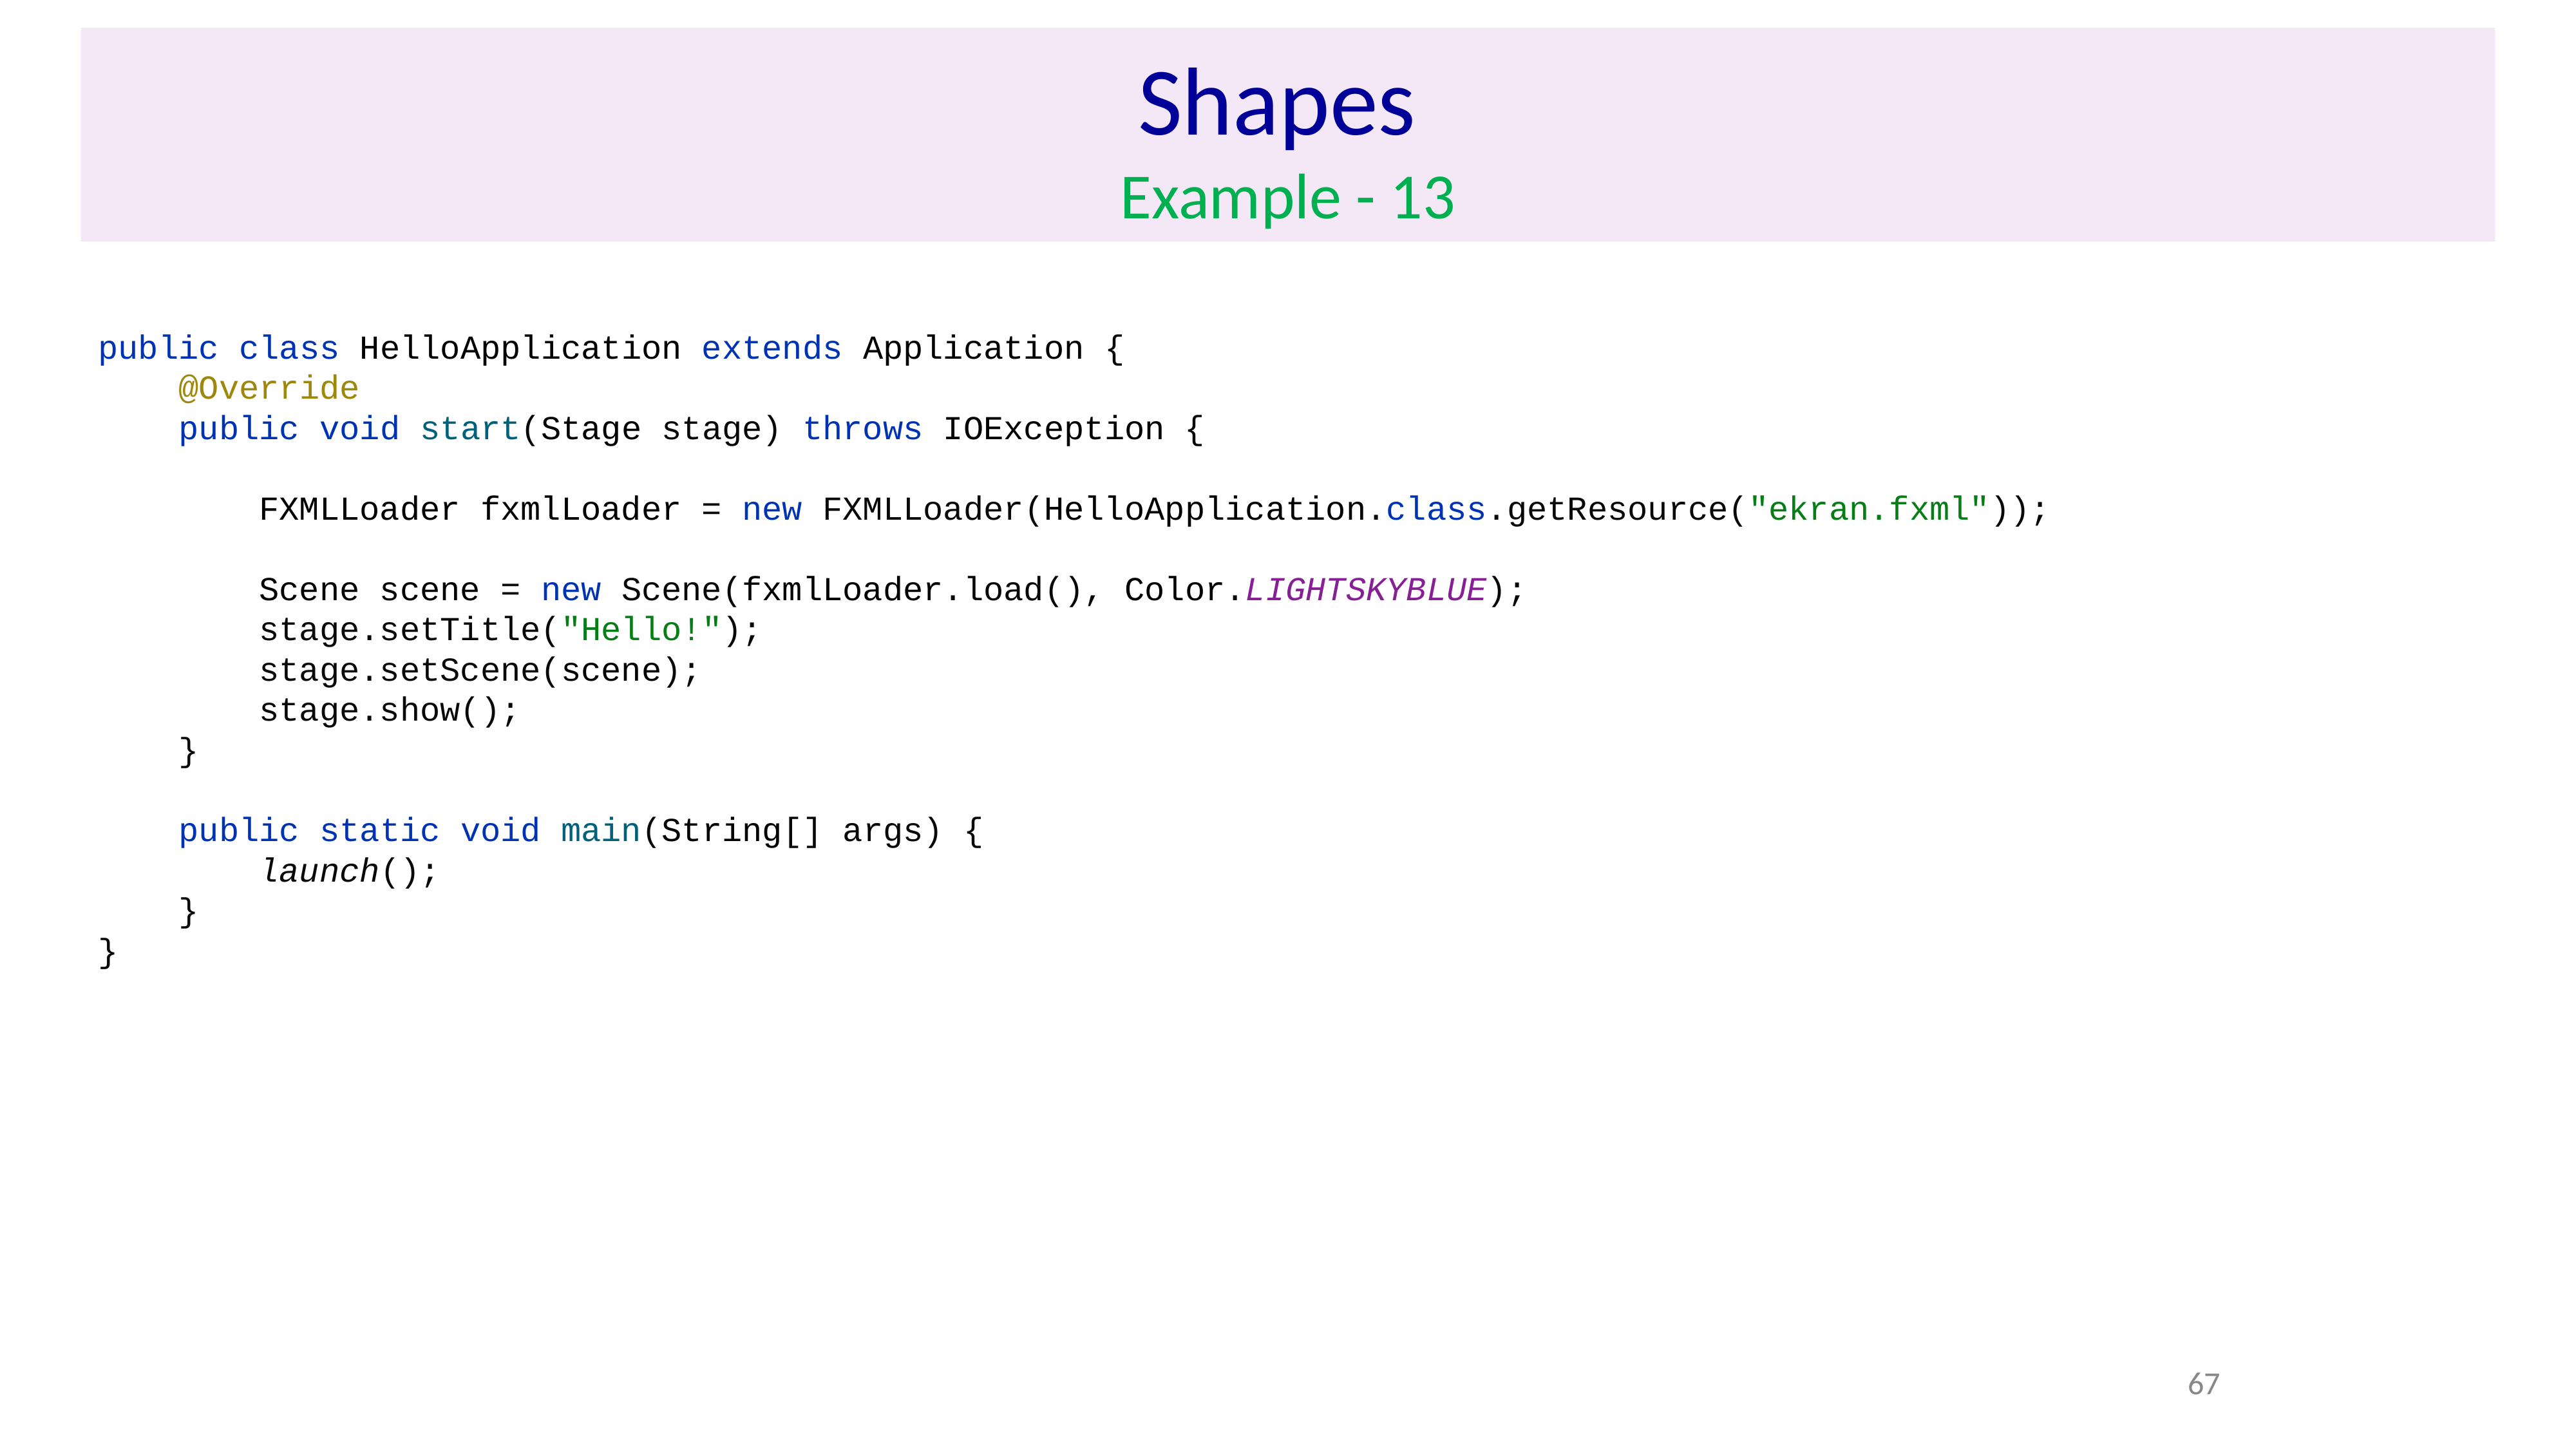

# Shapes Example - 13

public class HelloApplication extends Application {
    @Override
    public void start(Stage stage) throws IOException {

        FXMLLoader fxmlLoader = new FXMLLoader(HelloApplication.class.getResource("ekran.fxml"));

        Scene scene = new Scene(fxmlLoader.load(), Color.LIGHTSKYBLUE);
        stage.setTitle("Hello!");
        stage.setScene(scene);
        stage.show();
    }

    public static void main(String[] args) {
        launch();
    }
}
67